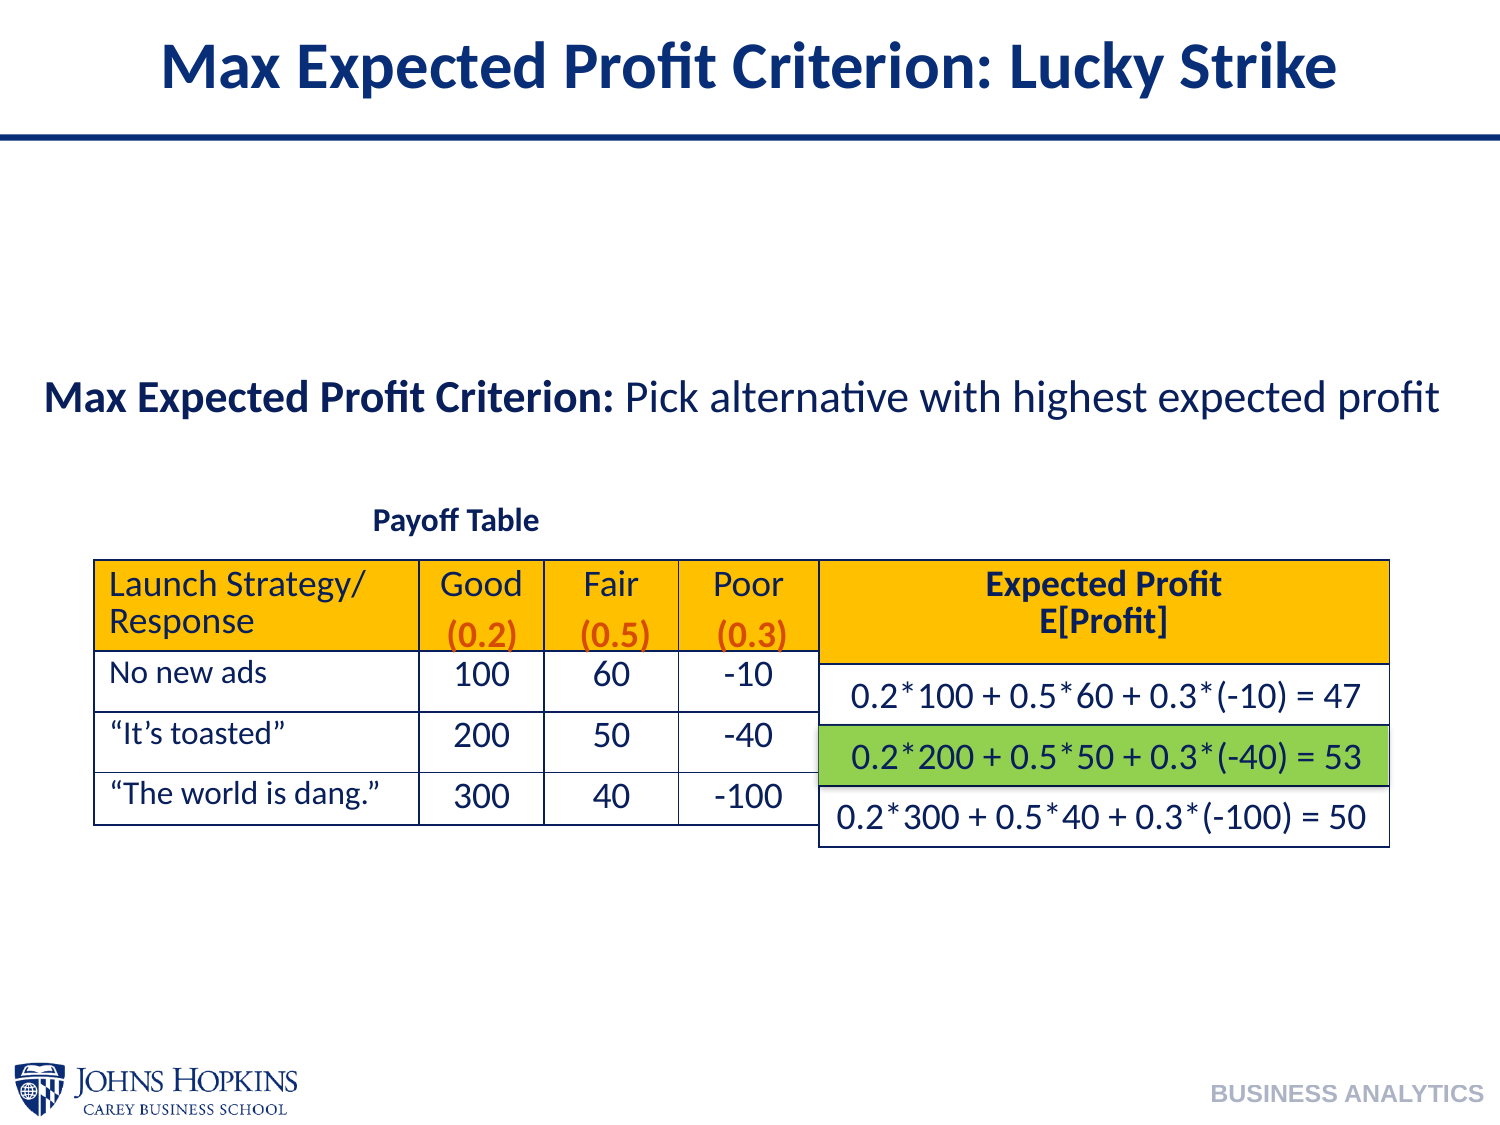

# Max Expected Profit Criterion: Lucky Strike
Max Expected Profit Criterion: Pick alternative with highest expected profit
| Payoff Table |  |  |  |
| --- | --- | --- | --- |
| Launch Strategy/ Response | Good | Fair | Poor |
| No new ads | 100 | 60 | -10 |
| “It’s toasted” | 200 | 50 | -40 |
| “The world is dang.” | 300 | 40 | -100 |
| Expected Profit E[Profit] |
| --- |
|  |
|  |
|  |
(0.2)
(0.5)
(0.3)
0.2*100 + 0.5*60 + 0.3*(-10) = 47
0.2*200 + 0.5*50 + 0.3*(-40) = 53

0.2*300 + 0.5*40 + 0.3*(-100) = 50